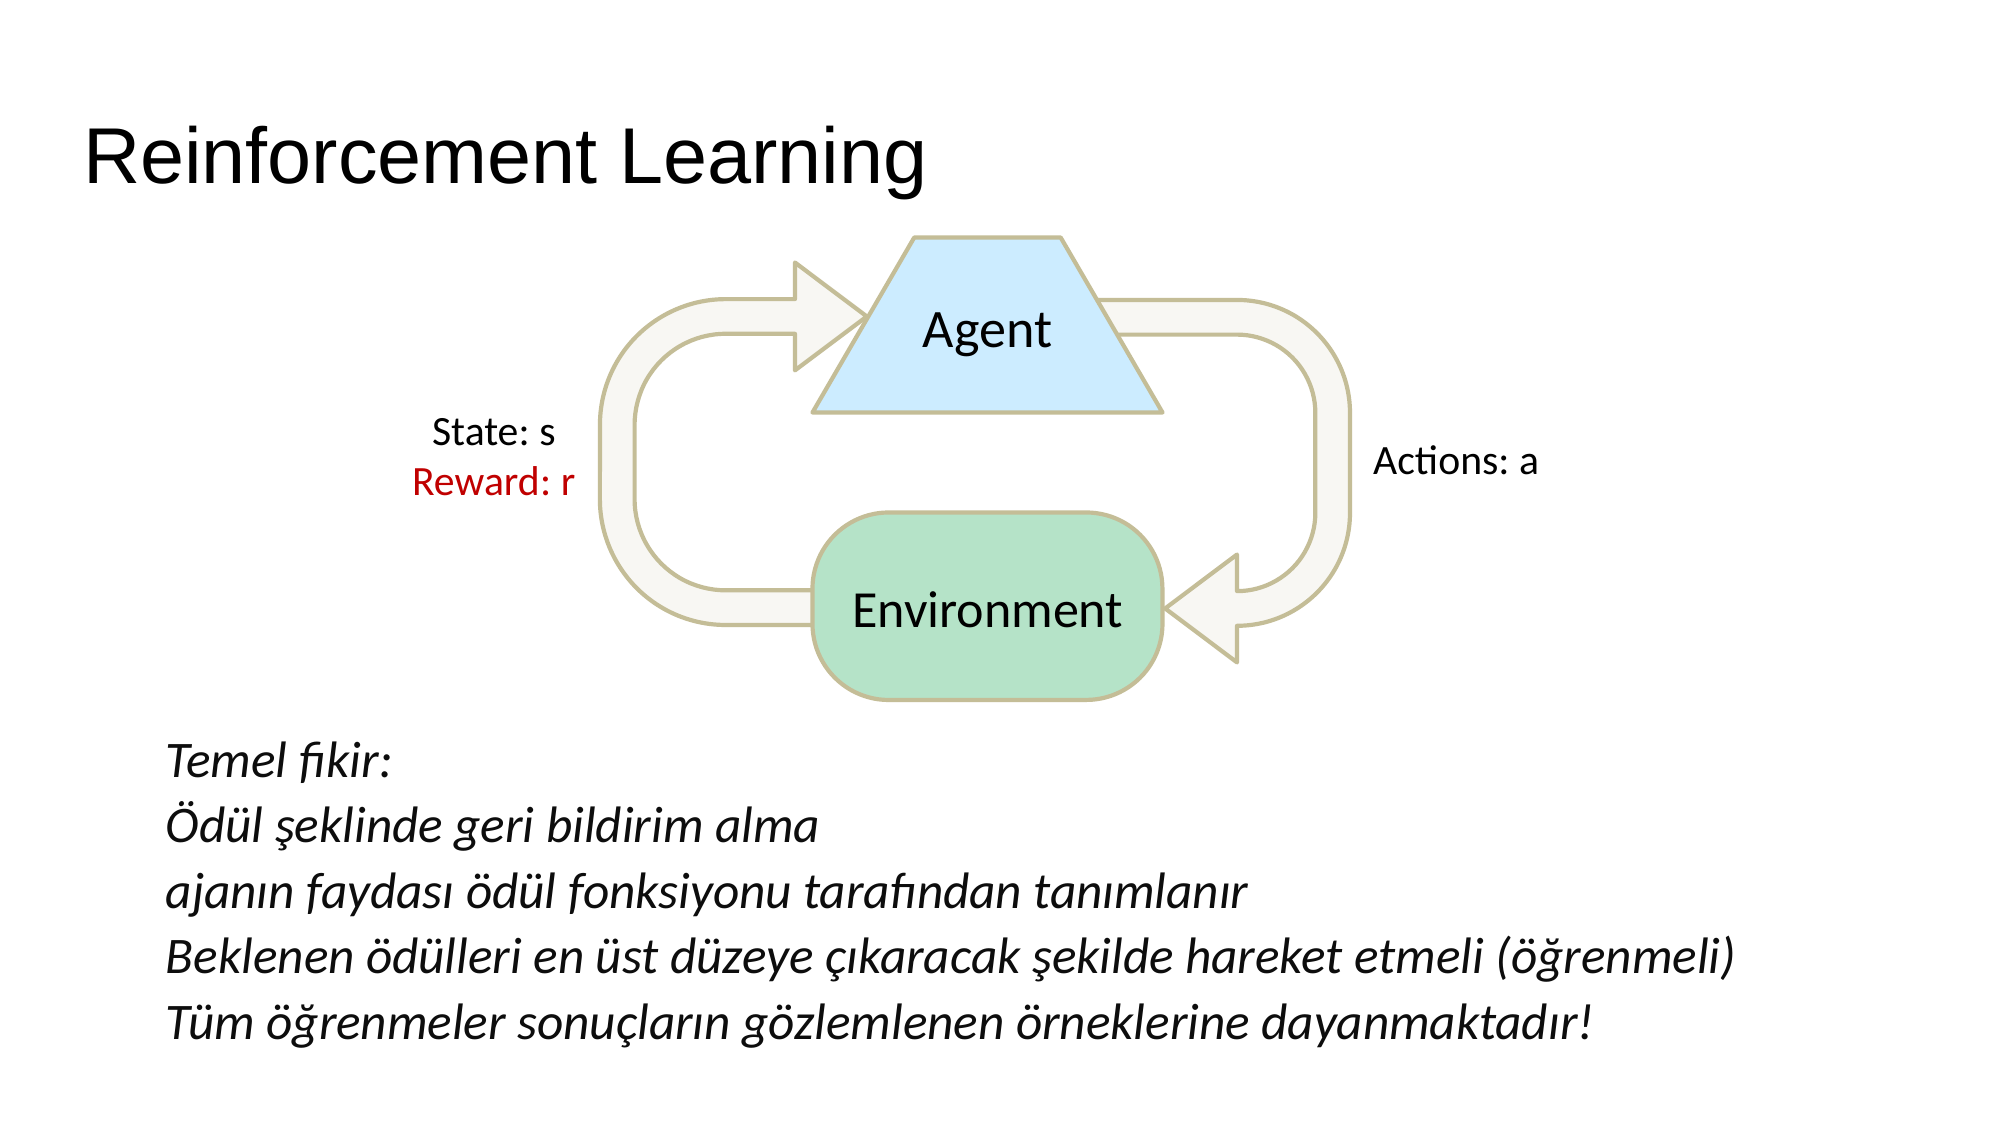

# Reinforcement Learning

Agent

State: s
Reward: r
Actions: a
Environment
Karan Kathpalia
Temel fikir:
Ödül şeklinde geri bildirim alma
ajanın faydası ödül fonksiyonu tarafından tanımlanır
Beklenen ödülleri en üst düzeye çıkaracak şekilde hareket etmeli (öğrenmeli)
Tüm öğrenmeler sonuçların gözlemlenen örneklerine dayanmaktadır!